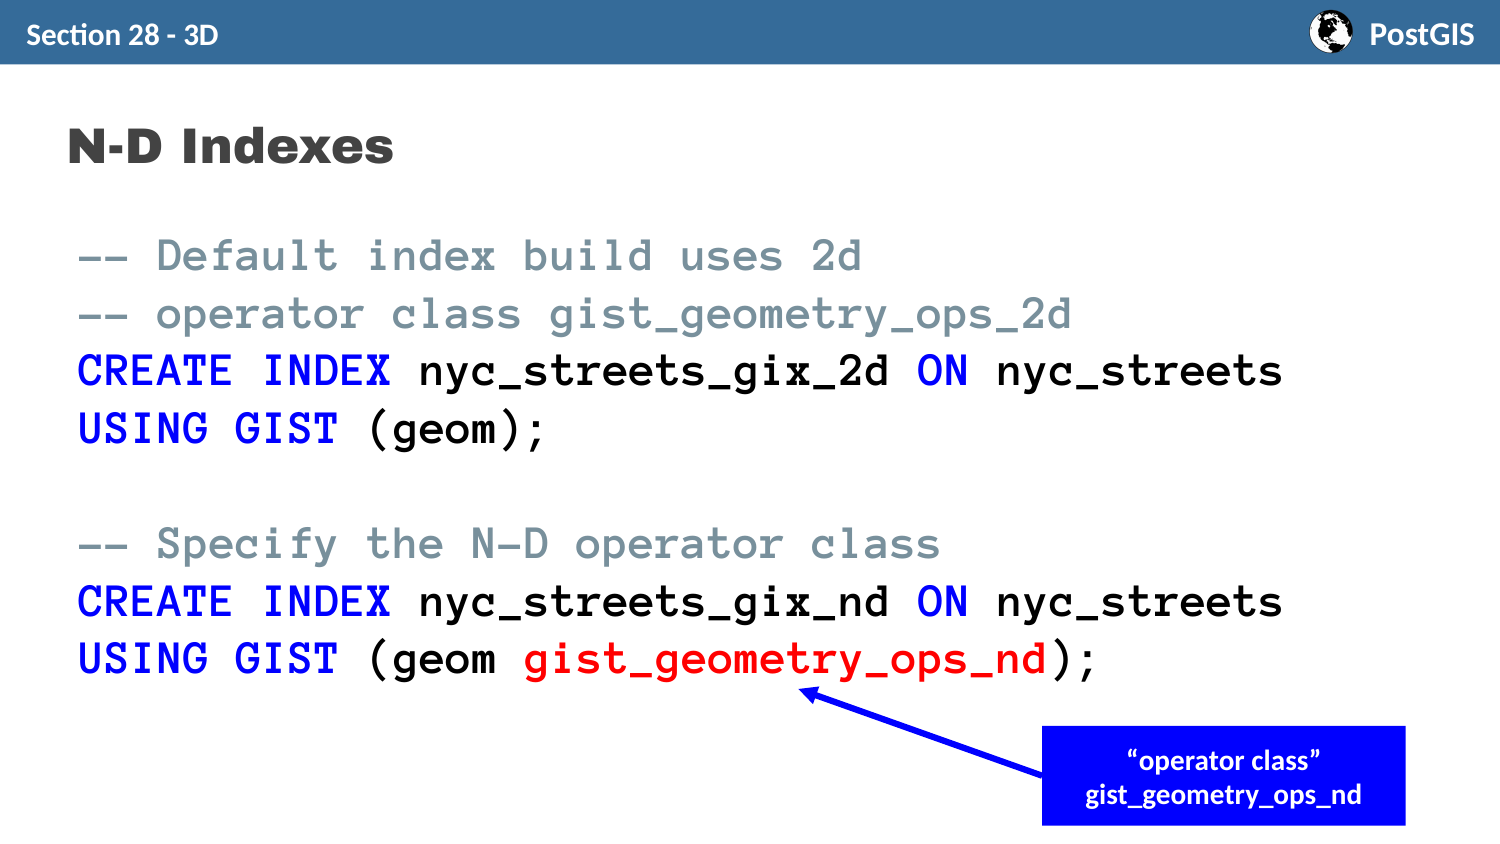

Section 28 - 3D
# N-D Indexes
-- Default index build uses 2d
-- operator class gist_geometry_ops_2d
CREATE INDEX nyc_streets_gix_2d ON nyc_streets
USING GIST (geom);
-- Specify the N-D operator class
CREATE INDEX nyc_streets_gix_nd ON nyc_streets
USING GIST (geom gist_geometry_ops_nd);

“operator class” gist_geometry_ops_nd